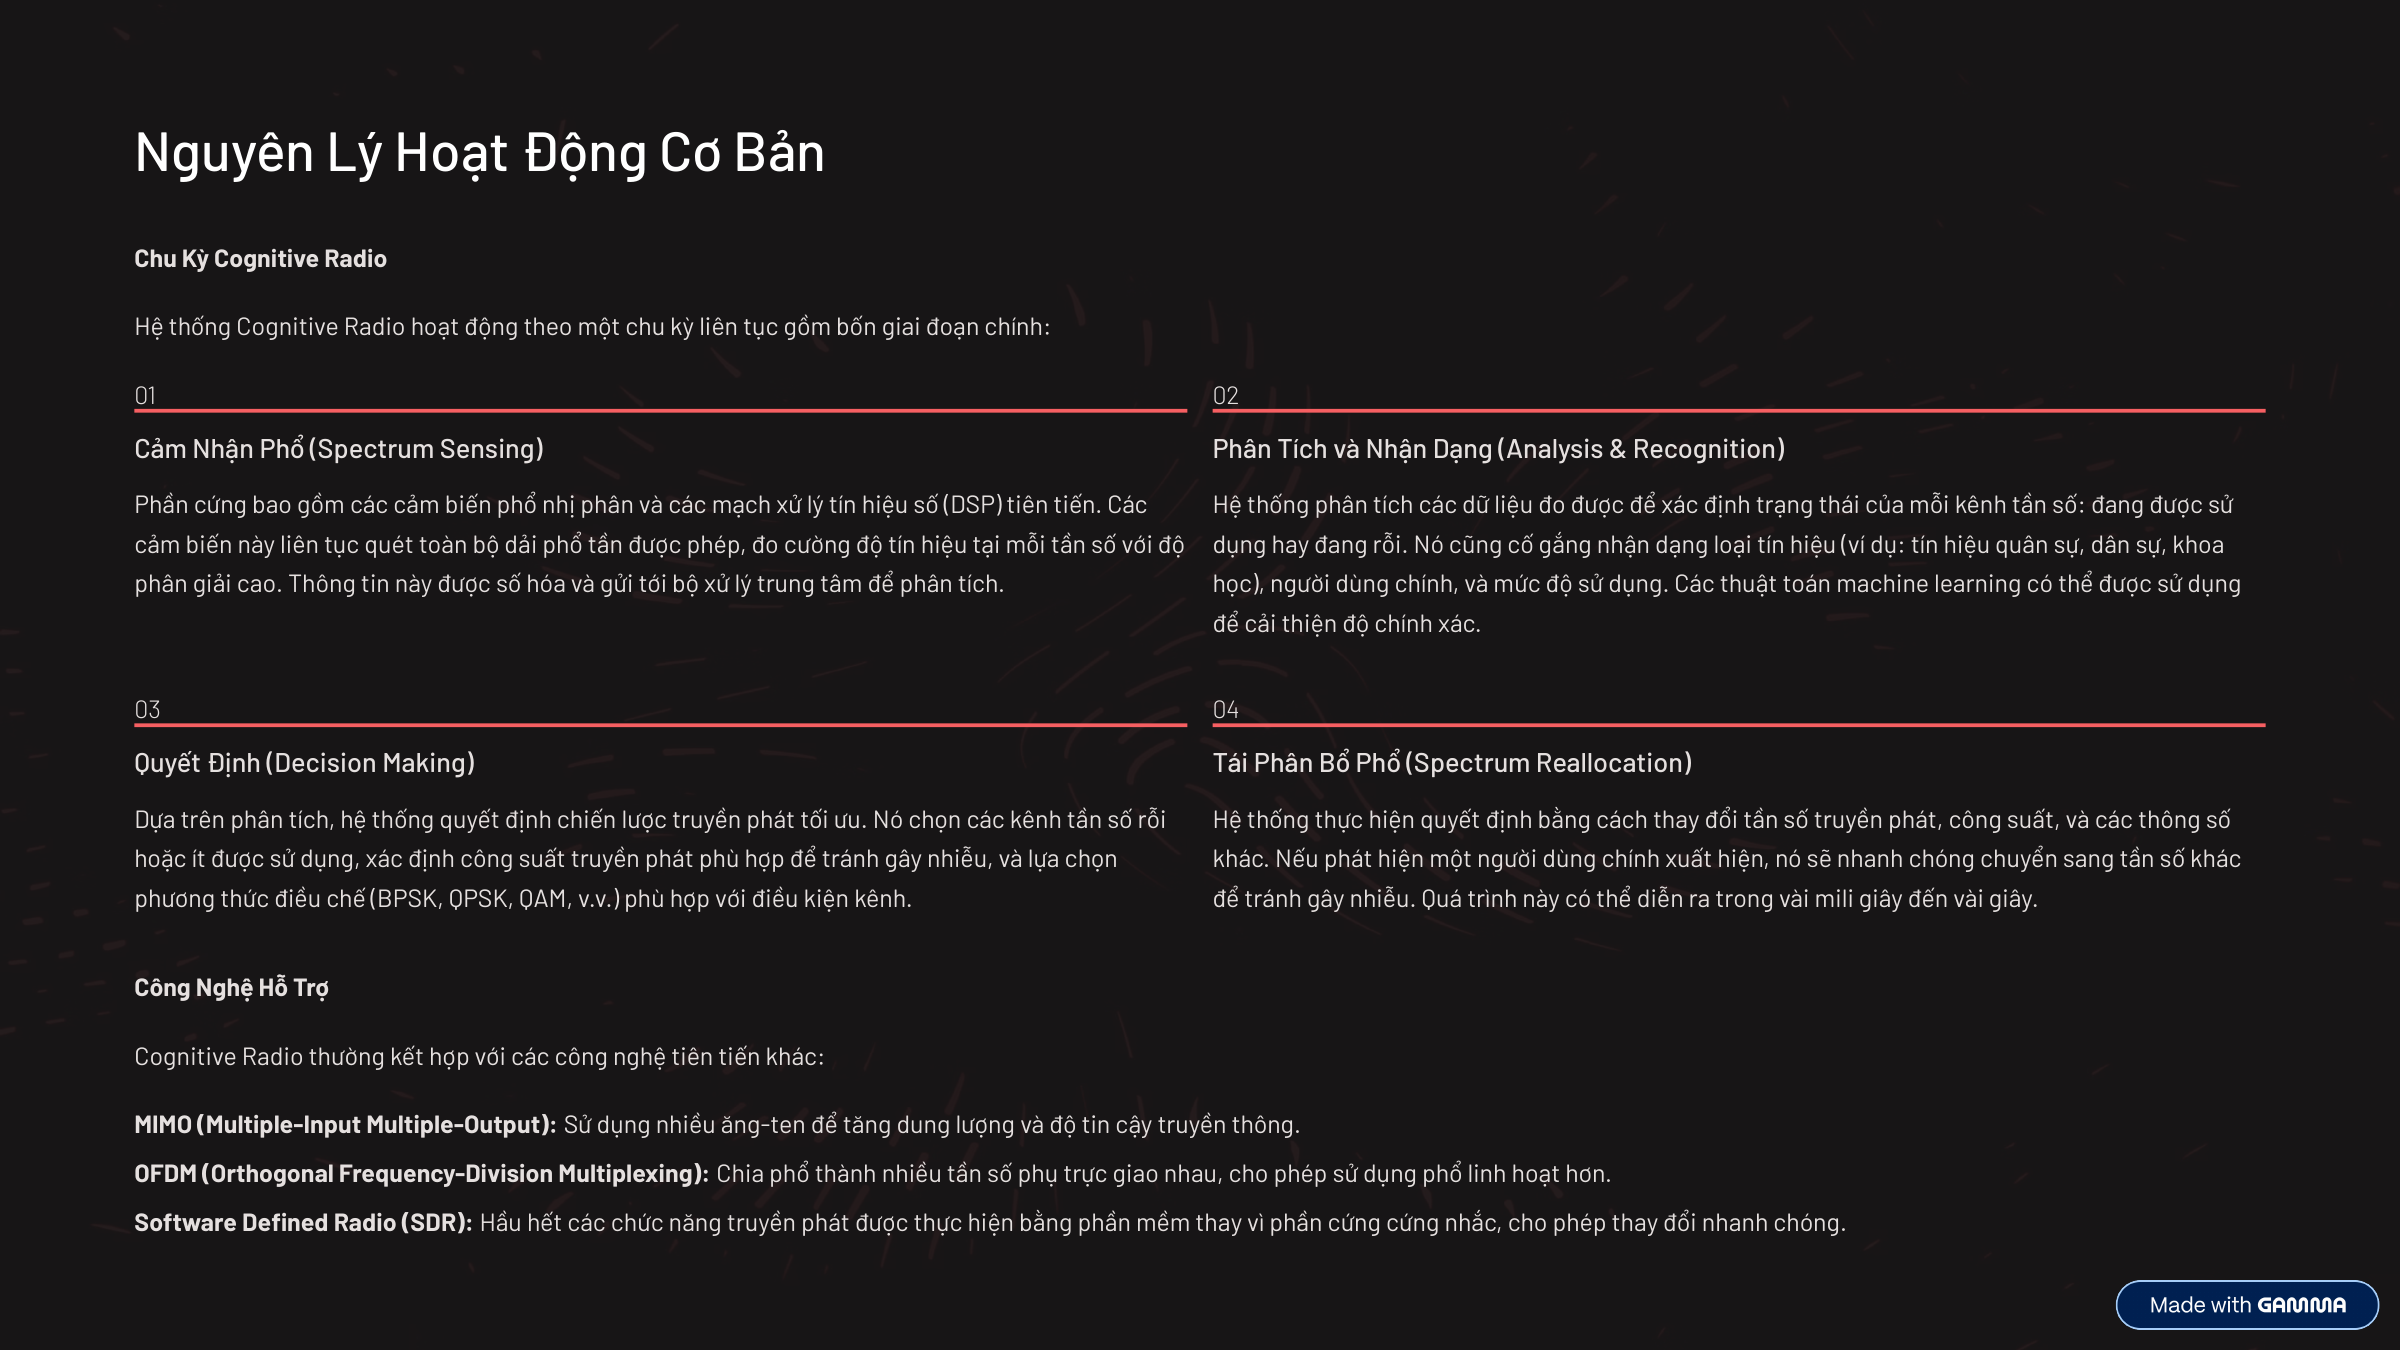

Nguyên Lý Hoạt Động Cơ Bản
Chu Kỳ Cognitive Radio
Hệ thống Cognitive Radio hoạt động theo một chu kỳ liên tục gồm bốn giai đoạn chính:
01
02

Cảm Nhận Phổ (Spectrum Sensing)
Phân Tích và Nhận Dạng (Analysis & Recognition)
Phần cứng bao gồm các cảm biến phổ nhị phân và các mạch xử lý tín hiệu số (DSP) tiên tiến. Các cảm biến này liên tục quét toàn bộ dải phổ tần được phép, đo cường độ tín hiệu tại mỗi tần số với độ phân giải cao. Thông tin này được số hóa và gửi tới bộ xử lý trung tâm để phân tích.
Hệ thống phân tích các dữ liệu đo được để xác định trạng thái của mỗi kênh tần số: đang được sử dụng hay đang rỗi. Nó cũng cố gắng nhận dạng loại tín hiệu (ví dụ: tín hiệu quân sự, dân sự, khoa học), người dùng chính, và mức độ sử dụng. Các thuật toán machine learning có thể được sử dụng để cải thiện độ chính xác.
03
04

Quyết Định (Decision Making)
Tái Phân Bổ Phổ (Spectrum Reallocation)
Dựa trên phân tích, hệ thống quyết định chiến lược truyền phát tối ưu. Nó chọn các kênh tần số rỗi hoặc ít được sử dụng, xác định công suất truyền phát phù hợp để tránh gây nhiễu, và lựa chọn phương thức điều chế (BPSK, QPSK, QAM, v.v.) phù hợp với điều kiện kênh.
Hệ thống thực hiện quyết định bằng cách thay đổi tần số truyền phát, công suất, và các thông số khác. Nếu phát hiện một người dùng chính xuất hiện, nó sẽ nhanh chóng chuyển sang tần số khác để tránh gây nhiễu. Quá trình này có thể diễn ra trong vài mili giây đến vài giây.
Công Nghệ Hỗ Trợ
Cognitive Radio thường kết hợp với các công nghệ tiên tiến khác:
MIMO (Multiple-Input Multiple-Output): Sử dụng nhiều ăng-ten để tăng dung lượng và độ tin cậy truyền thông.
OFDM (Orthogonal Frequency-Division Multiplexing): Chia phổ thành nhiều tần số phụ trực giao nhau, cho phép sử dụng phổ linh hoạt hơn.
Software Defined Radio (SDR): Hầu hết các chức năng truyền phát được thực hiện bằng phần mềm thay vì phần cứng cứng nhắc, cho phép thay đổi nhanh chóng.